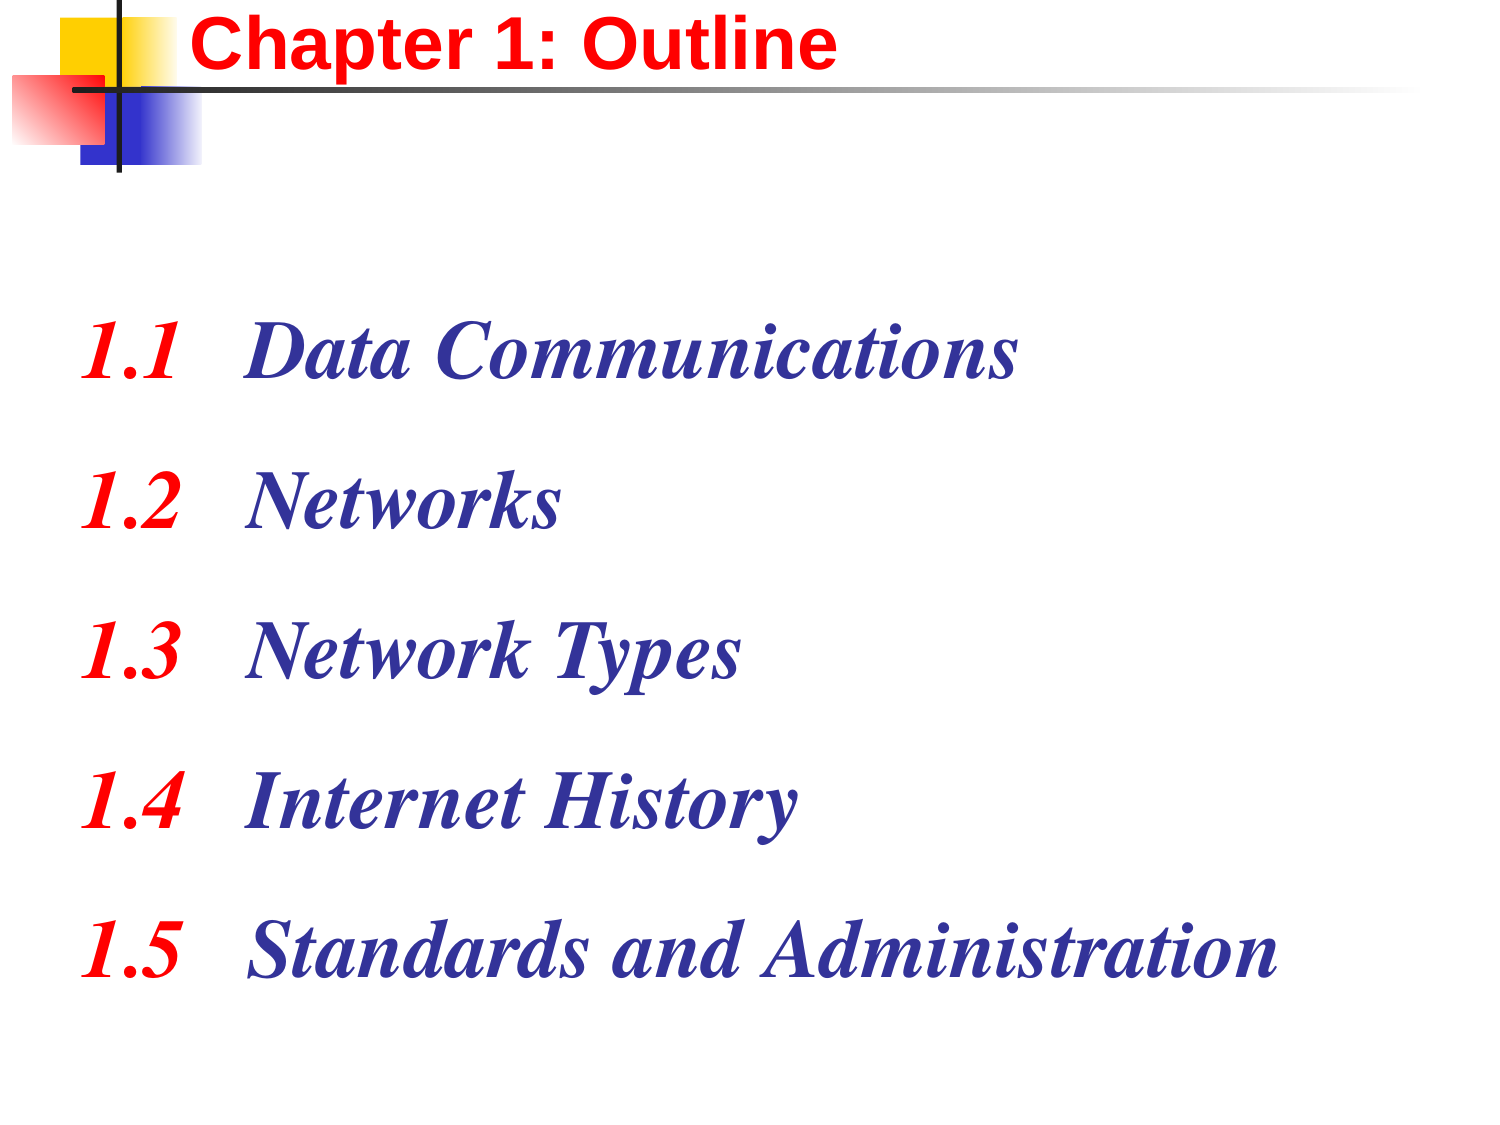

Chapter 1: Outline

  1.1   Data Communications
  1.2   Networks
  1.3   Network Types
  1.4   Internet History
  1.5   Standards and Administration